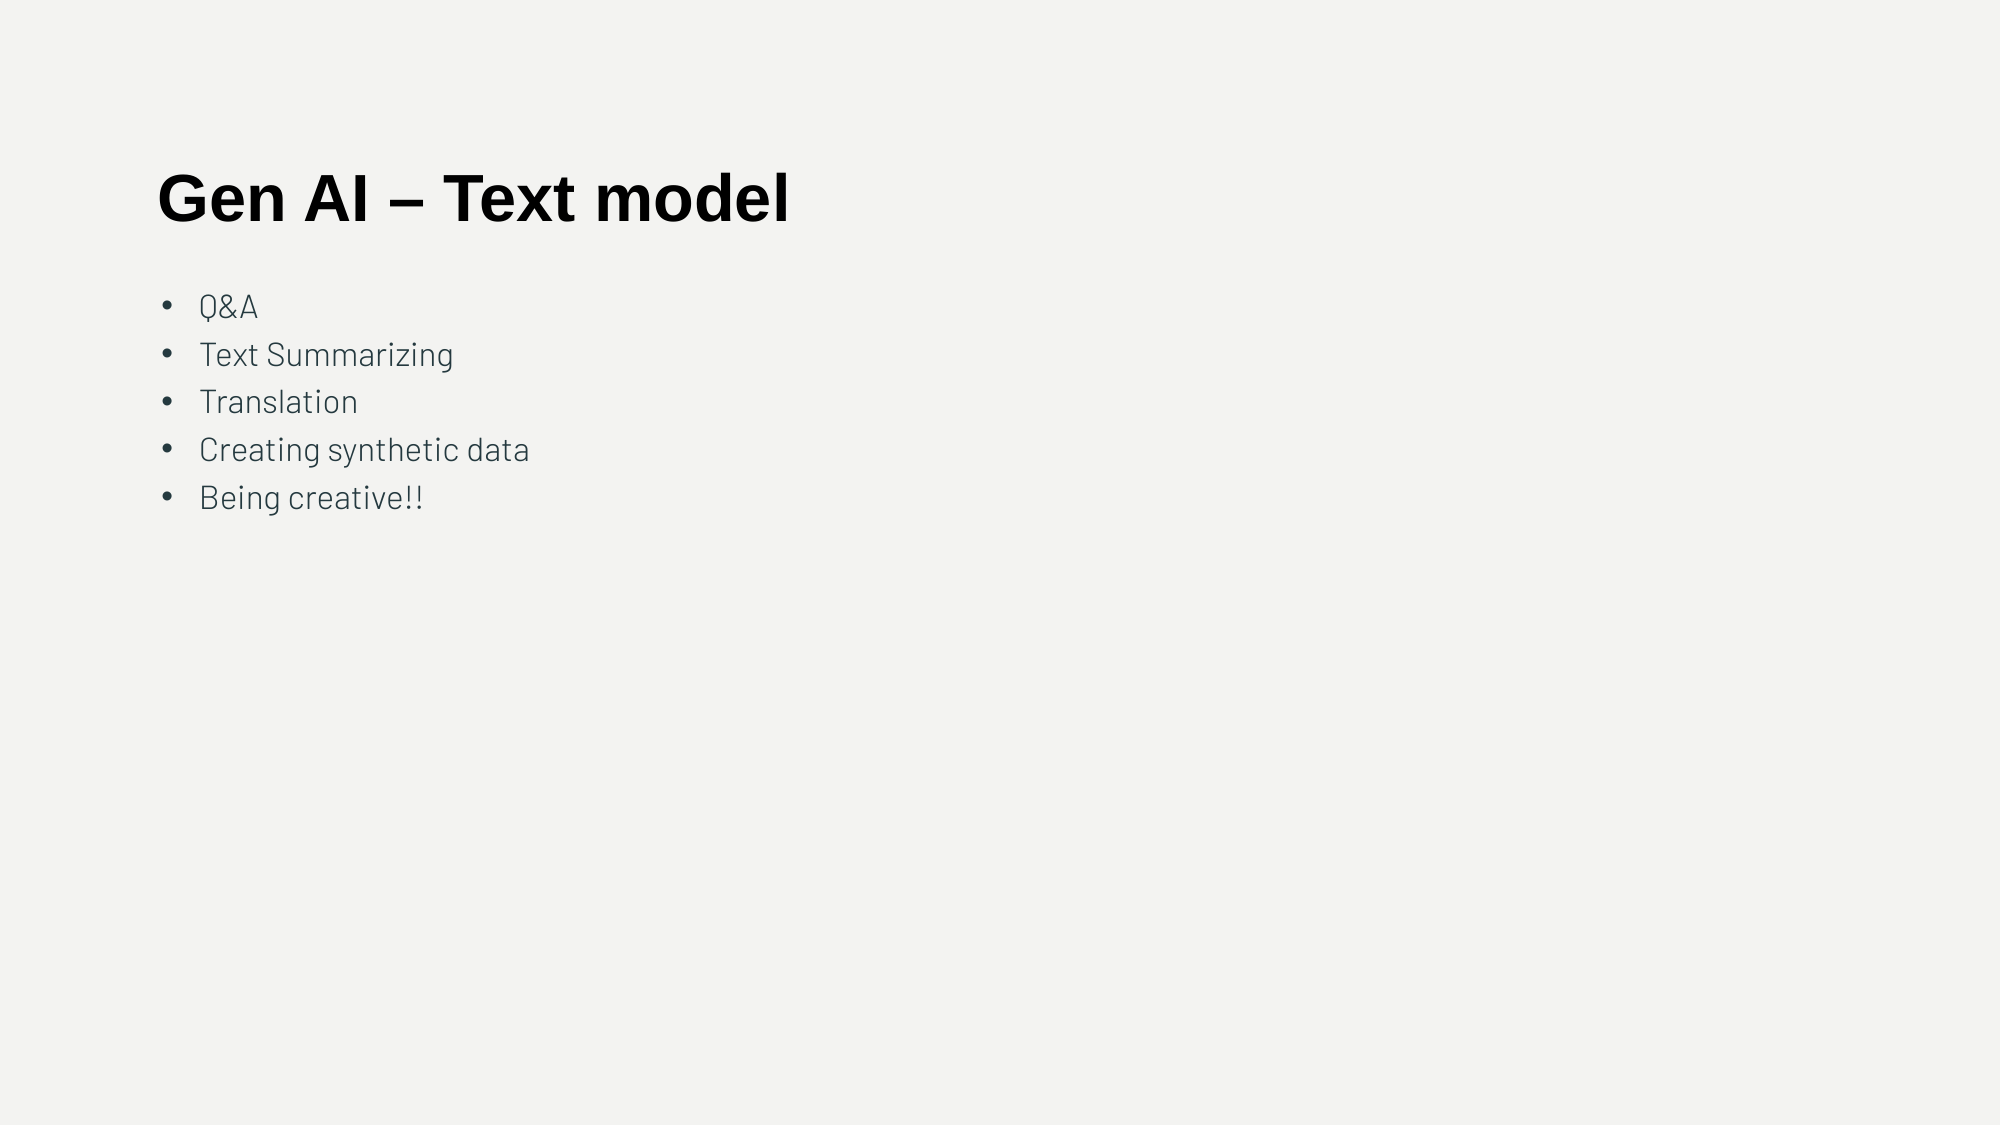

# Gen AI – Text model
Q&A
Text Summarizing
Translation
Creating synthetic data
Being creative!!